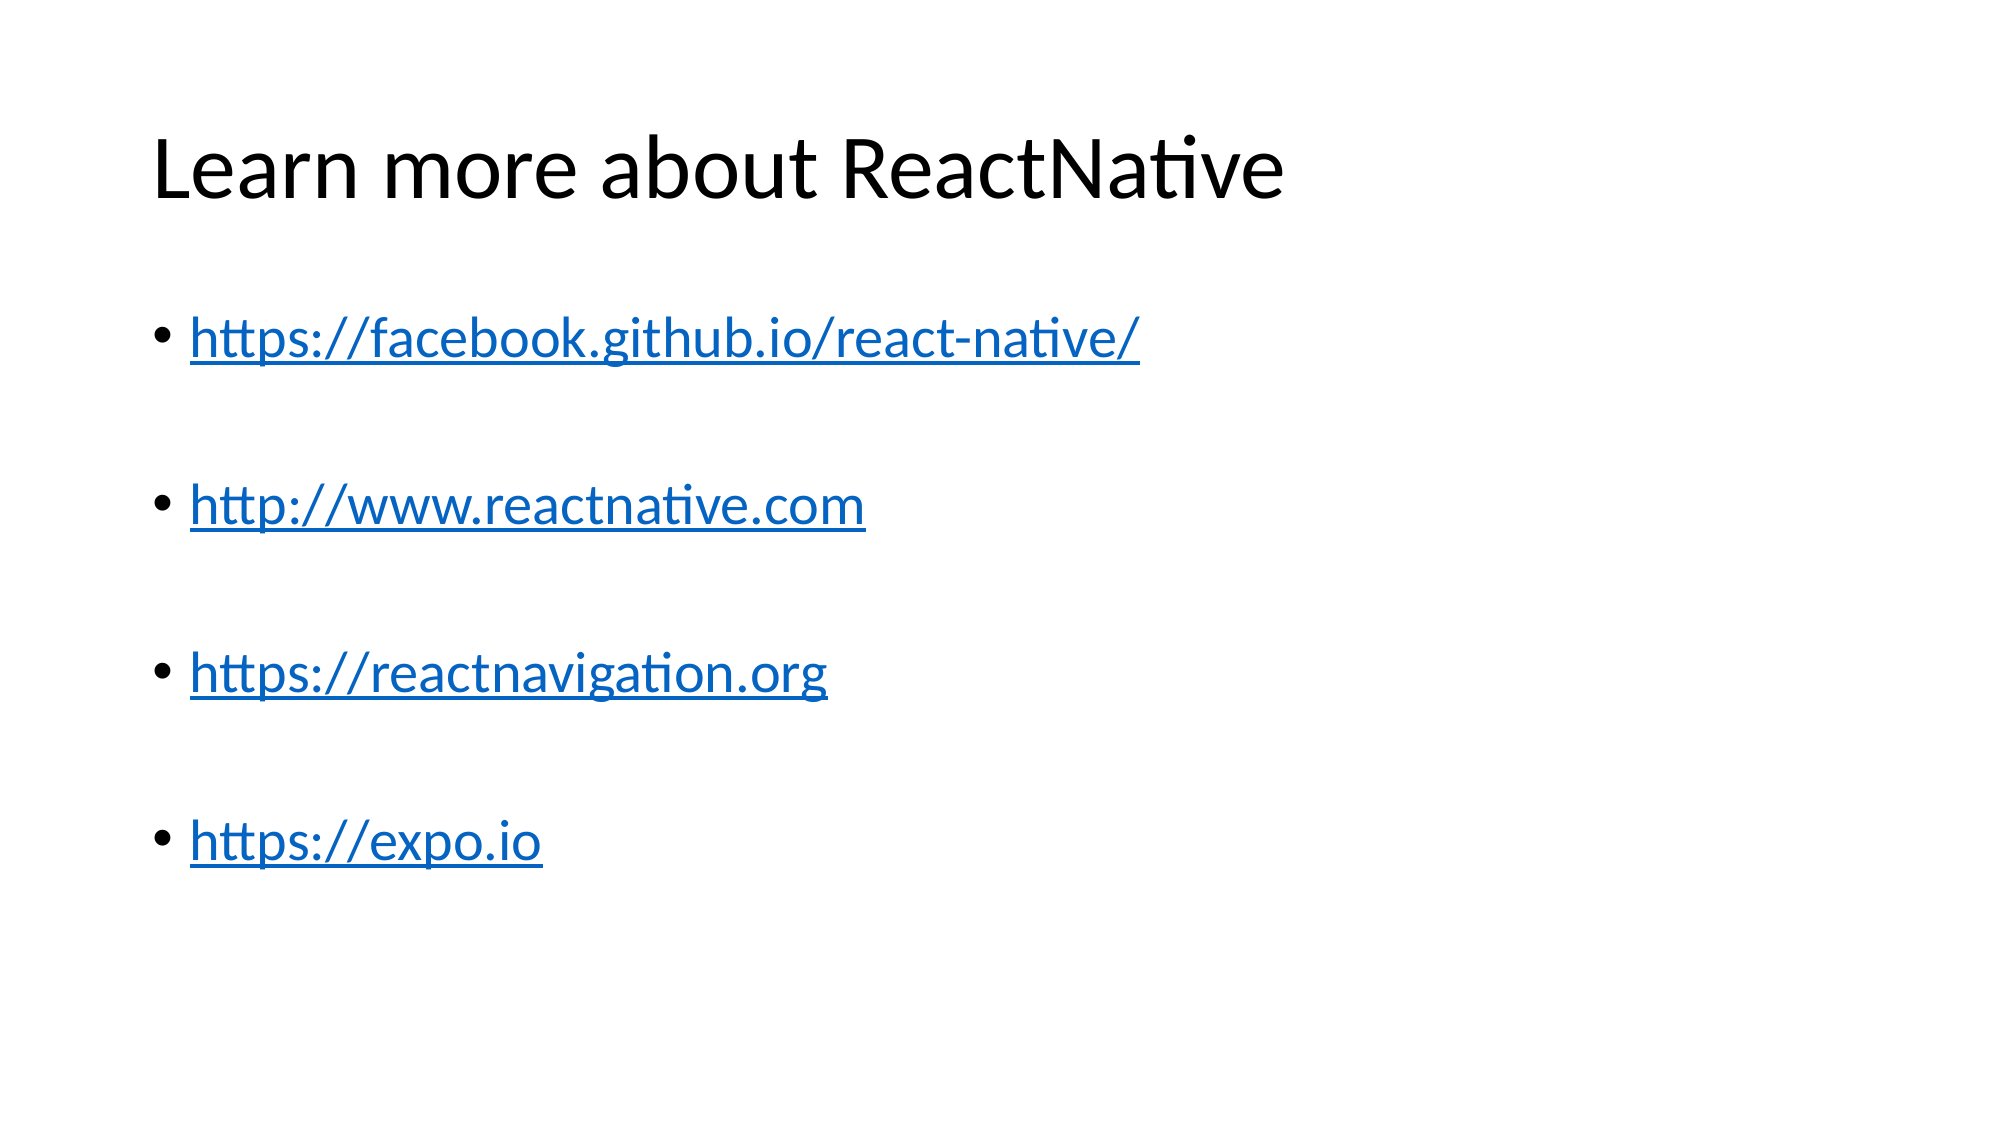

# Learn more about ReactNative
https://facebook.github.io/react-native/

http://www.reactnative.com

https://reactnavigation.org

https://expo.io